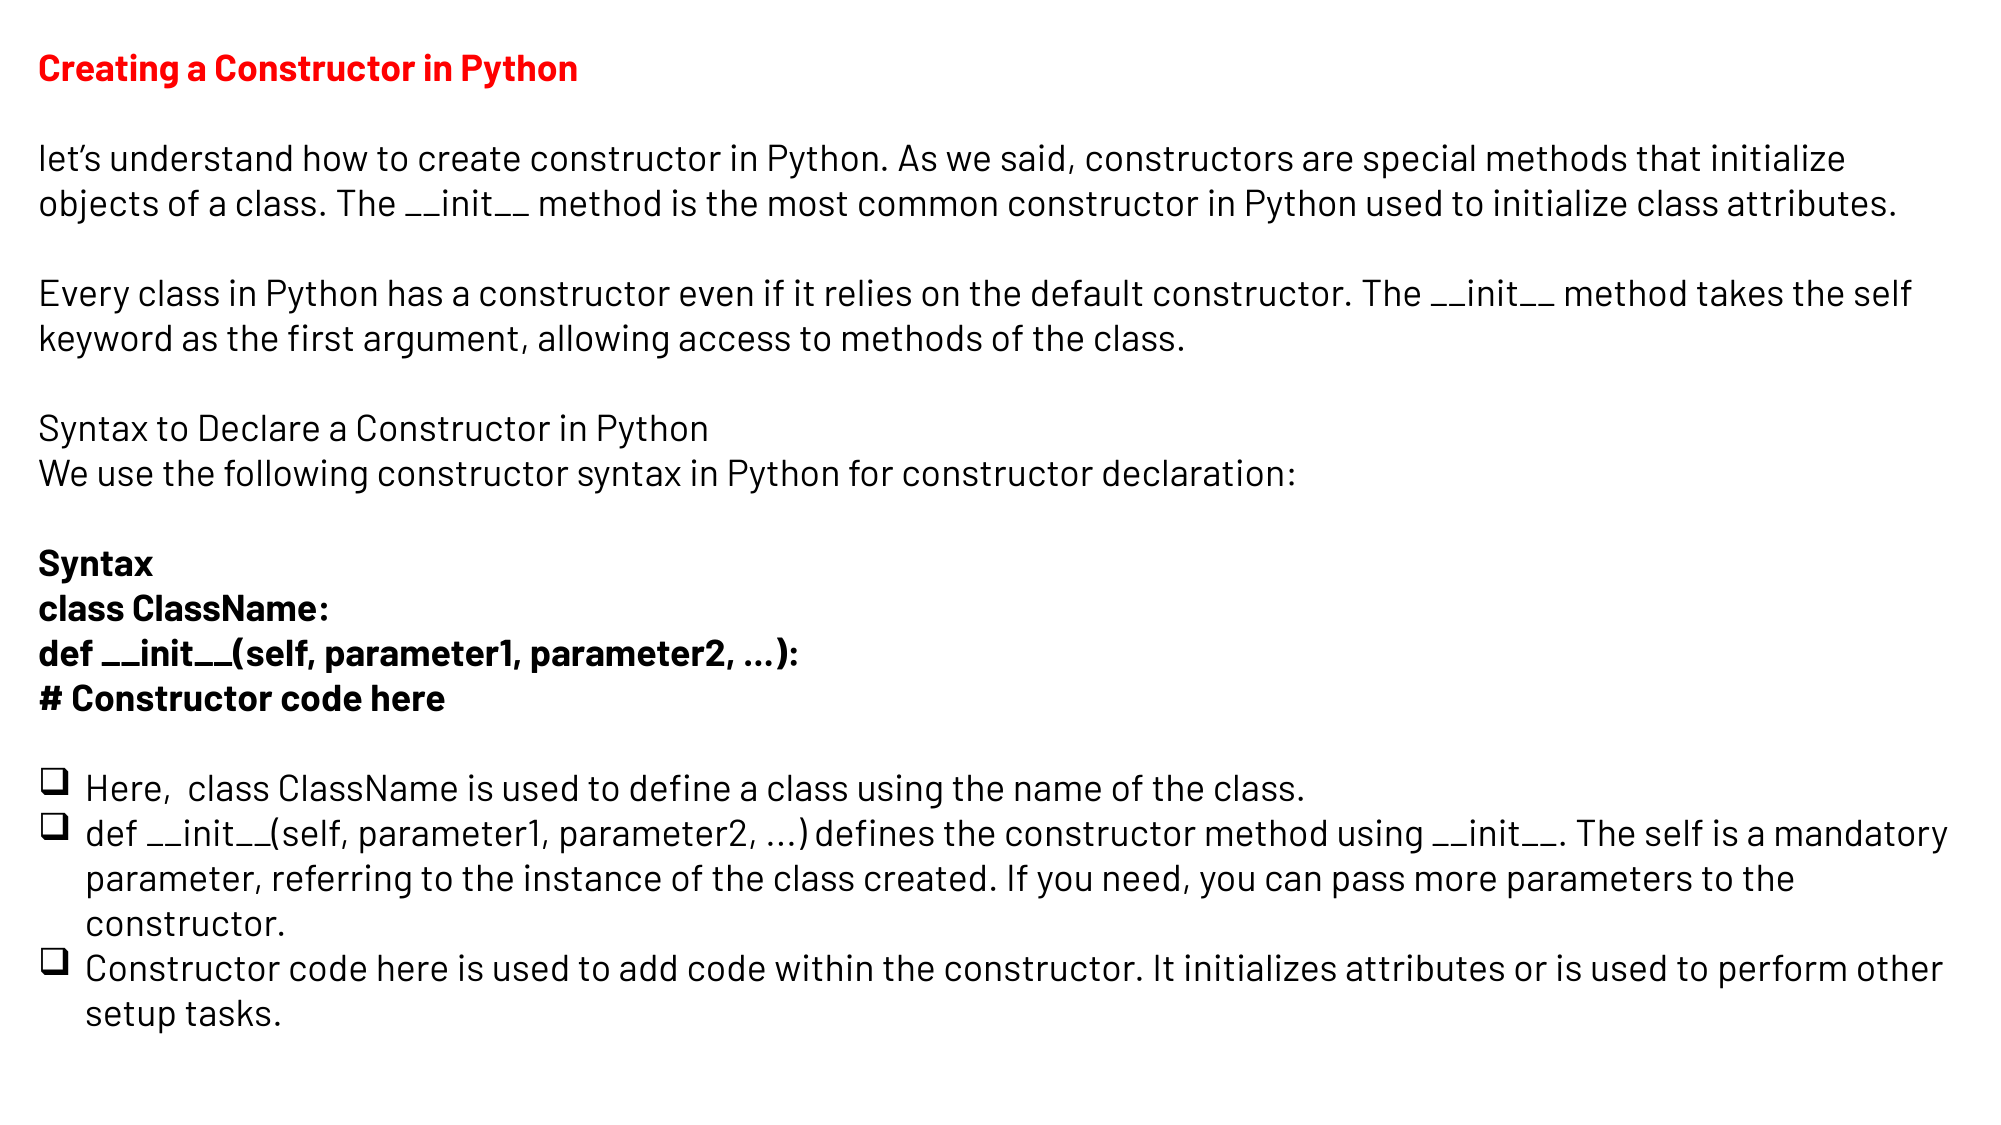

Creating a Constructor in Python

let’s understand how to create constructor in Python. As we said, constructors are special methods that initialize objects of a class. The __init__ method is the most common constructor in Python used to initialize class attributes.

Every class in Python has a constructor even if it relies on the default constructor. The __init__ method takes the self keyword as the first argument, allowing access to methods of the class.

Syntax to Declare a Constructor in Python
We use the following constructor syntax in Python for constructor declaration:

Syntax
class ClassName:
def __init__(self, parameter1, parameter2, ...):
# Constructor code here

Here,  class ClassName is used to define a class using the name of the class.
def __init__(self, parameter1, parameter2, ...) defines the constructor method using __init__. The self is a mandatory parameter, referring to the instance of the class created. If you need, you can pass more parameters to the constructor.
Constructor code here is used to add code within the constructor. It initializes attributes or is used to perform other setup tasks.